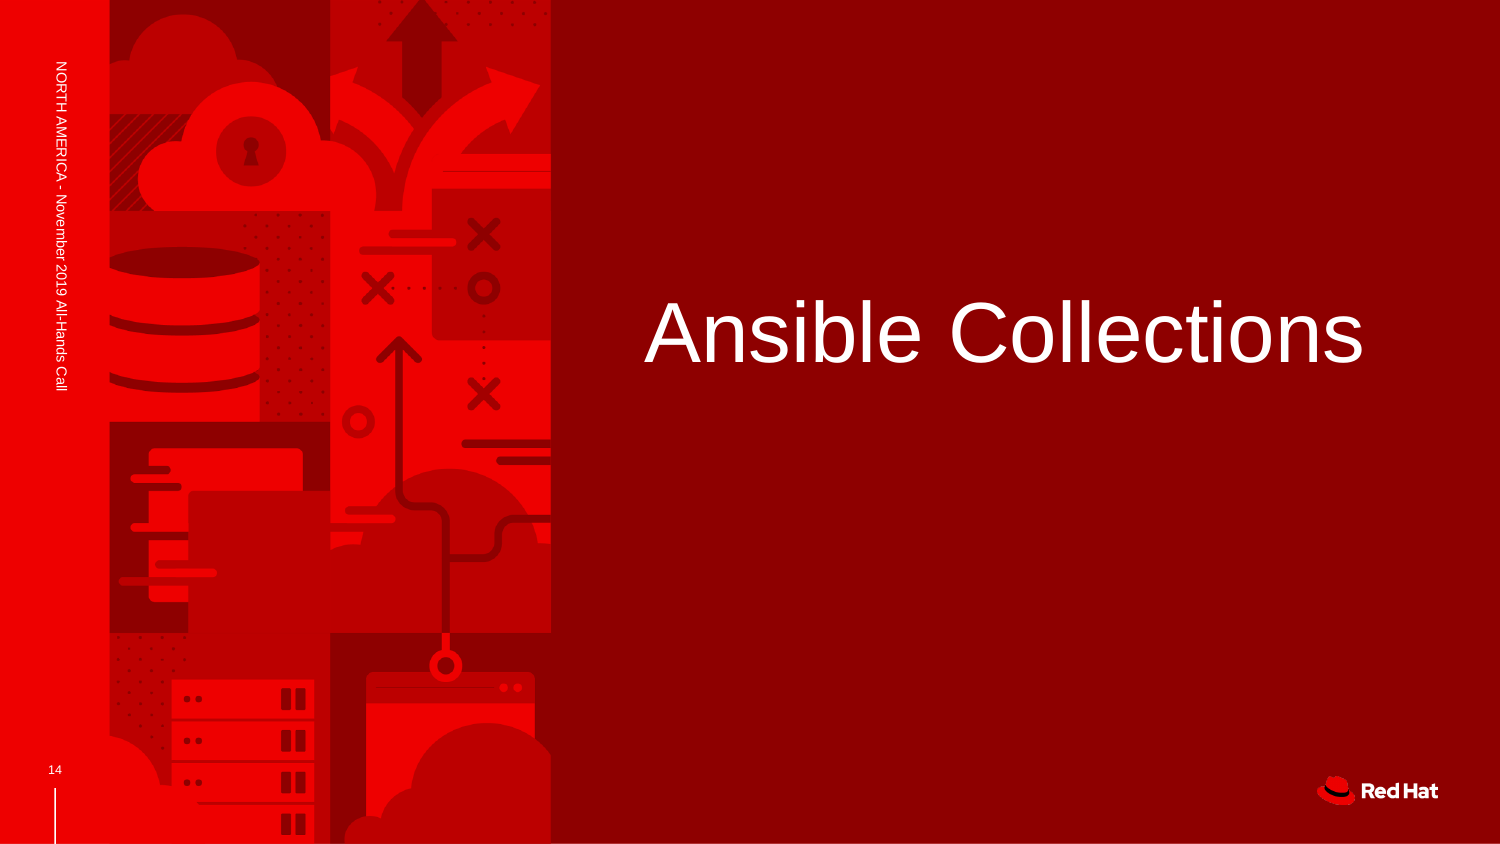

NORTH AMERICA - November 2019 All-Hands Call

# Ansible Collections
14